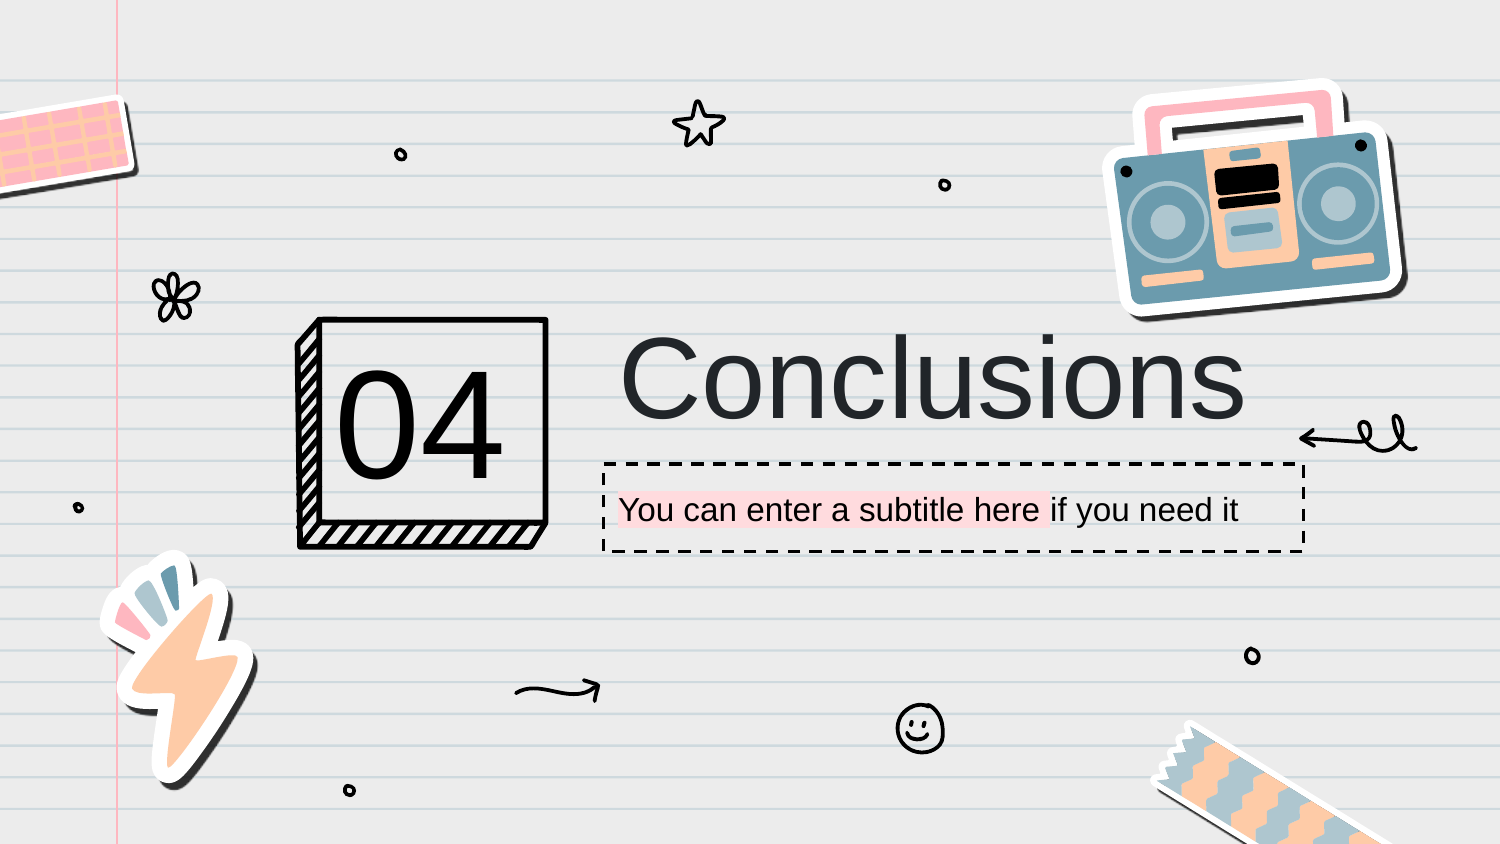

# Conclusions

04
You can enter a subtitle here if you need it